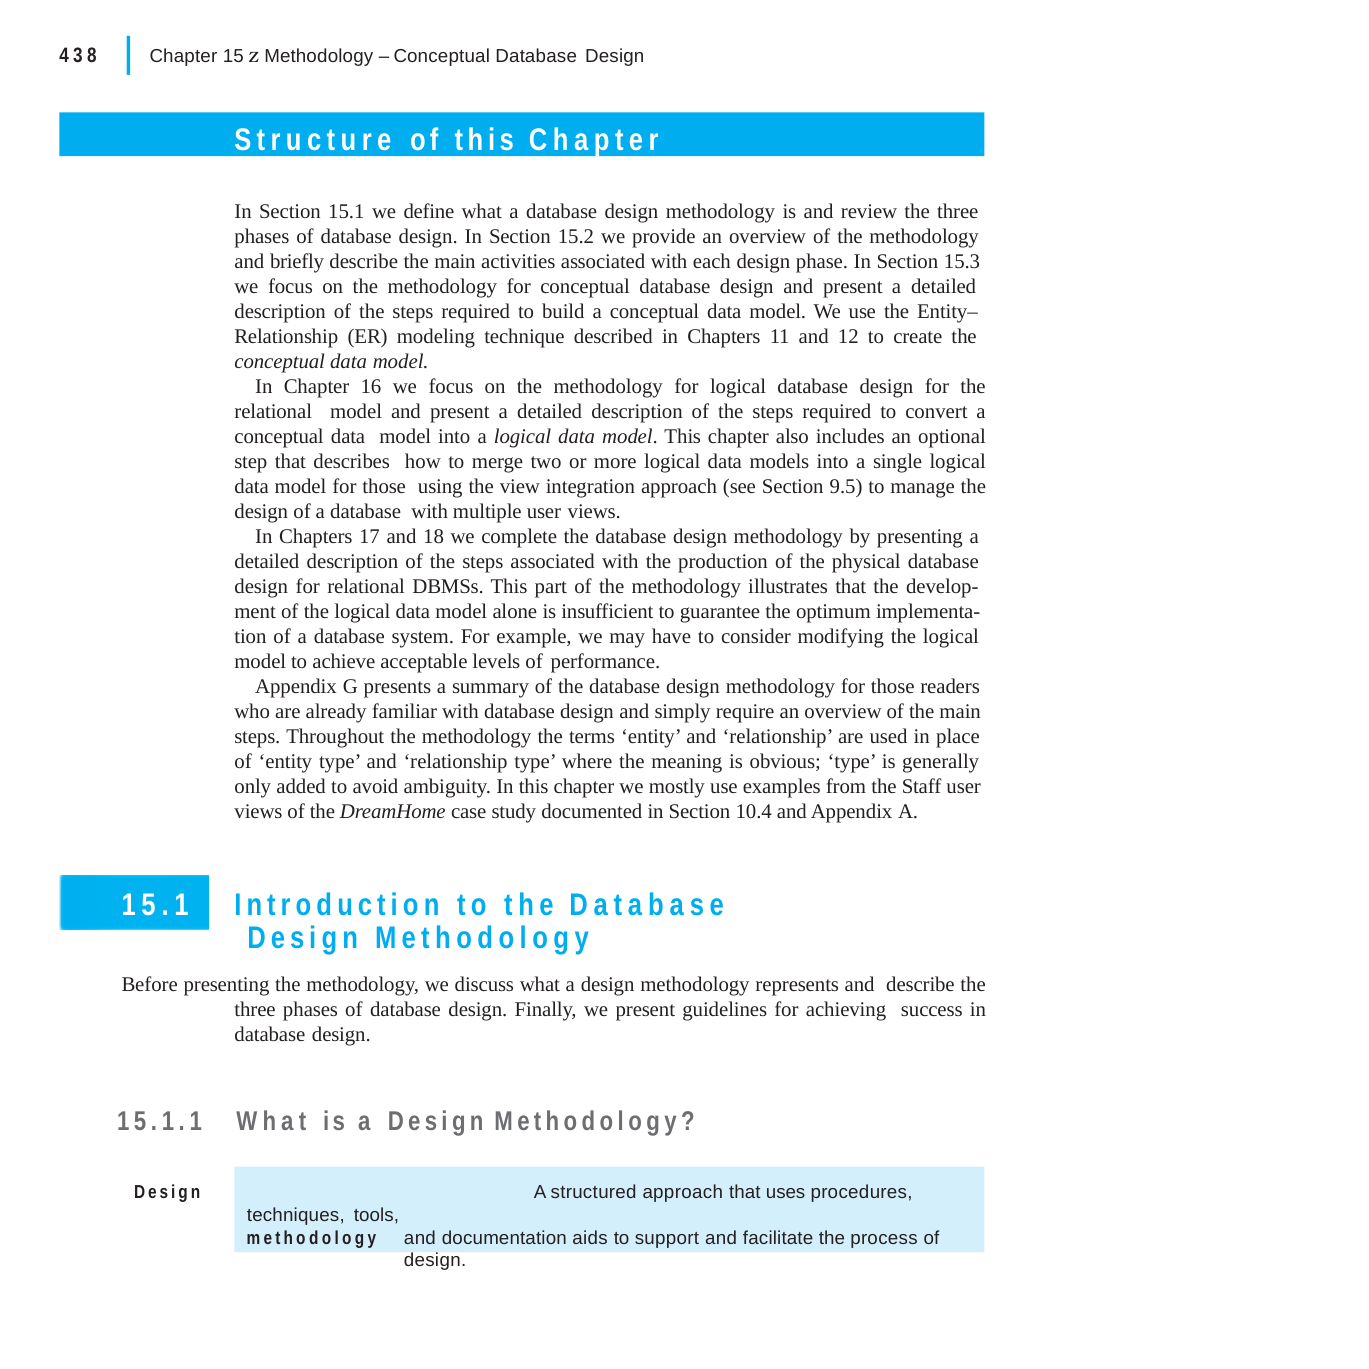

|
438
Chapter 15 z Methodology – Conceptual Database Design
Structure of this Chapter
In Section 15.1 we define what a database design methodology is and review the three  phases of database design. In Section 15.2 we provide an overview of the methodology  and briefly describe the main activities associated with each design phase. In Section 15.3  we focus on the methodology for conceptual database design and present a detailed  description of the steps required to build a conceptual data model. We use the Entity–  Relationship (ER) modeling technique described in Chapters 11 and 12 to create the  conceptual data model.
In Chapter 16 we focus on the methodology for logical database design for the relational  model and present a detailed description of the steps required to convert a conceptual data  model into a logical data model. This chapter also includes an optional step that describes  how to merge two or more logical data models into a single logical data model for those  using the view integration approach (see Section 9.5) to manage the design of a database  with multiple user views.
In Chapters 17 and 18 we complete the database design methodology by presenting a  detailed description of the steps associated with the production of the physical database  design for relational DBMSs. This part of the methodology illustrates that the develop-  ment of the logical data model alone is insufficient to guarantee the optimum implementa-  tion of a database system. For example, we may have to consider modifying the logical  model to achieve acceptable levels of performance.
Appendix G presents a summary of the database design methodology for those readers  who are already familiar with database design and simply require an overview of the main  steps. Throughout the methodology the terms ‘entity’ and ‘relationship’ are used in place  of ‘entity type’ and ‘relationship type’ where the meaning is obvious; ‘type’ is generally  only added to avoid ambiguity. In this chapter we mostly use examples from the Staff user  views of the DreamHome case study documented in Section 10.4 and Appendix A.

15.1	Introduction to the Database  Design Methodology
Before presenting the methodology, we discuss what a design methodology represents and  describe the three phases of database design. Finally, we present guidelines for achieving  success in database design.

15.1.1	What is a Design Methodology?

Design	A structured approach that uses procedures, techniques, tools,
methodology	and documentation aids to support and facilitate the process of  design.